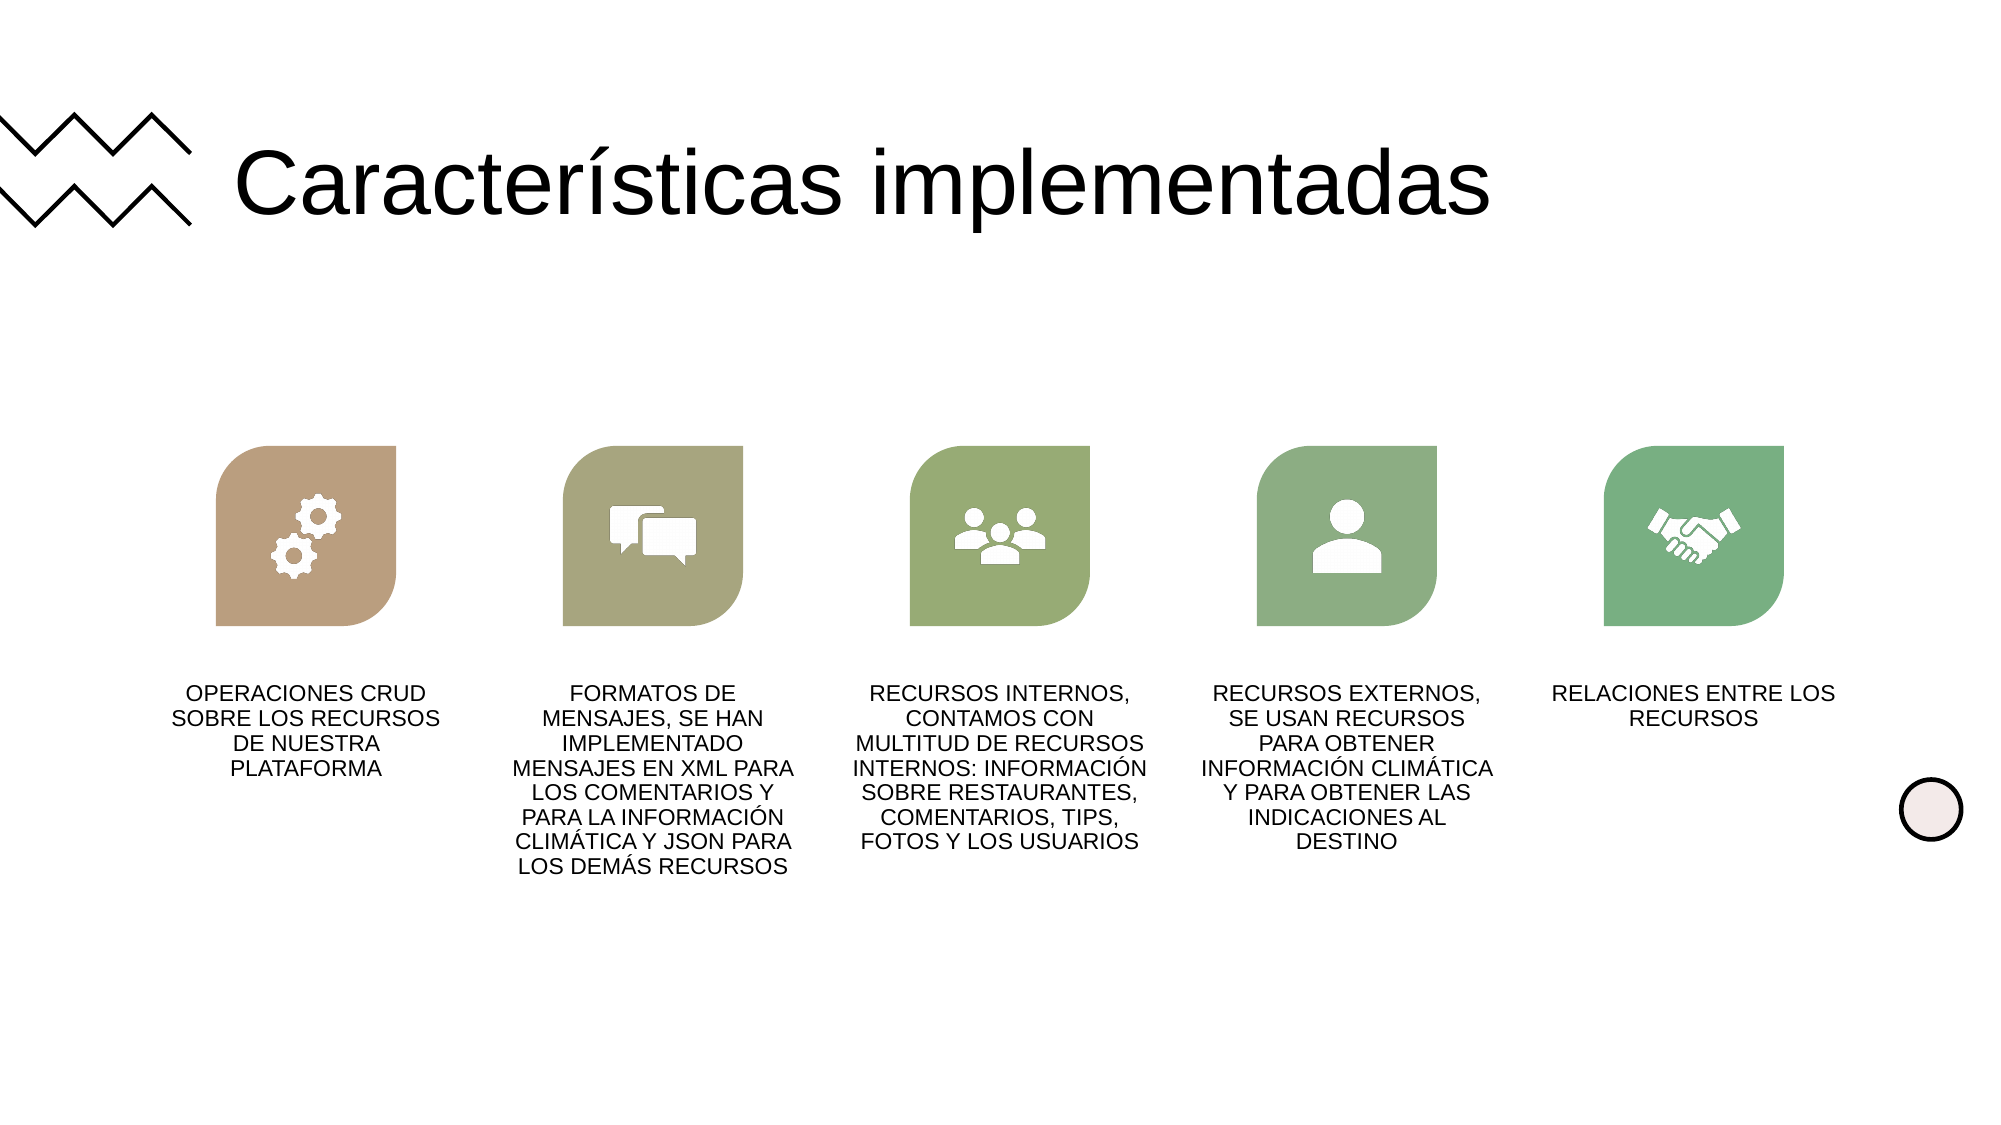

# Características implementadas

Operaciones CRUD sobre los recursos de nuestra plataforma
Formatos de mensajes, se han implementado mensajes en XML para los comentarios y para la información climática y json para los demás recursos
Recursos internos, contamos con multitud de recursos internos: Información sobre restaurantes, comentarios, tips, fotos y los usuarios
Recursos externos, se usan recursos para obtener información climática y para obtener las indicaciones al destino
Relaciones entre los recursos